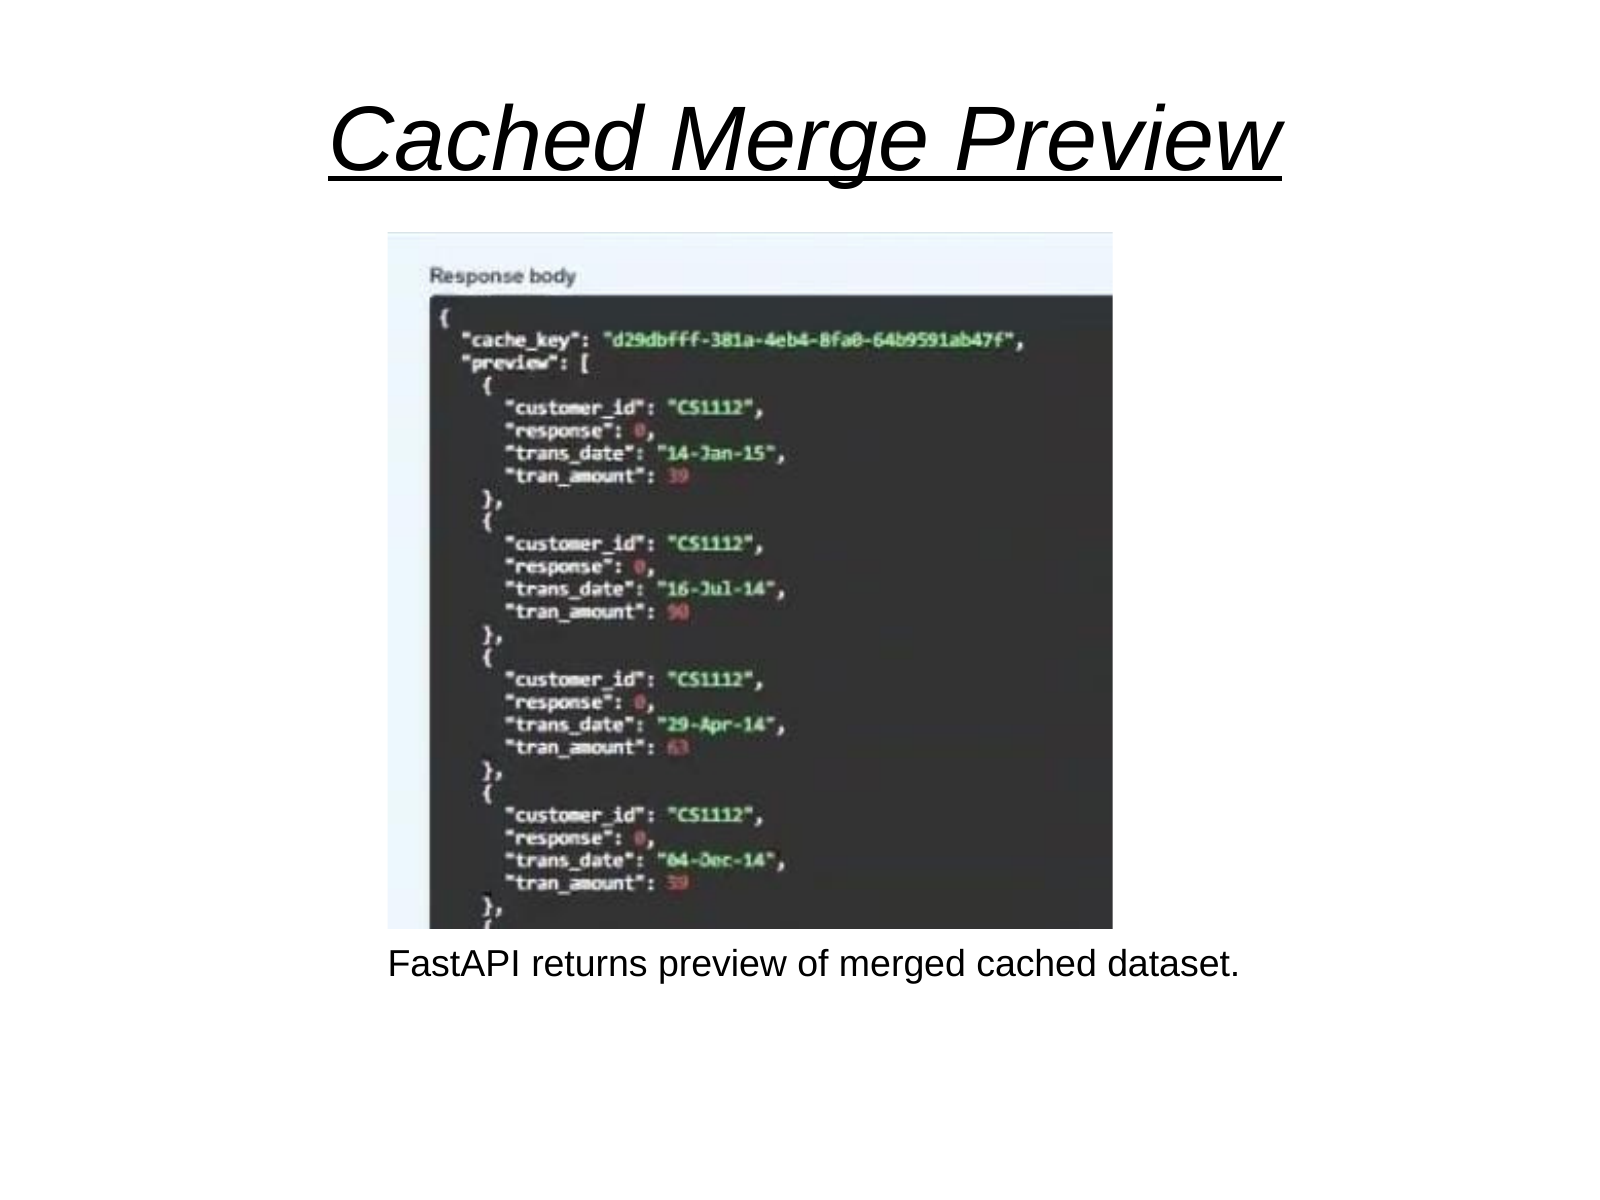

Cached Merge Preview

FastAPI returns preview of merged cached dataset.